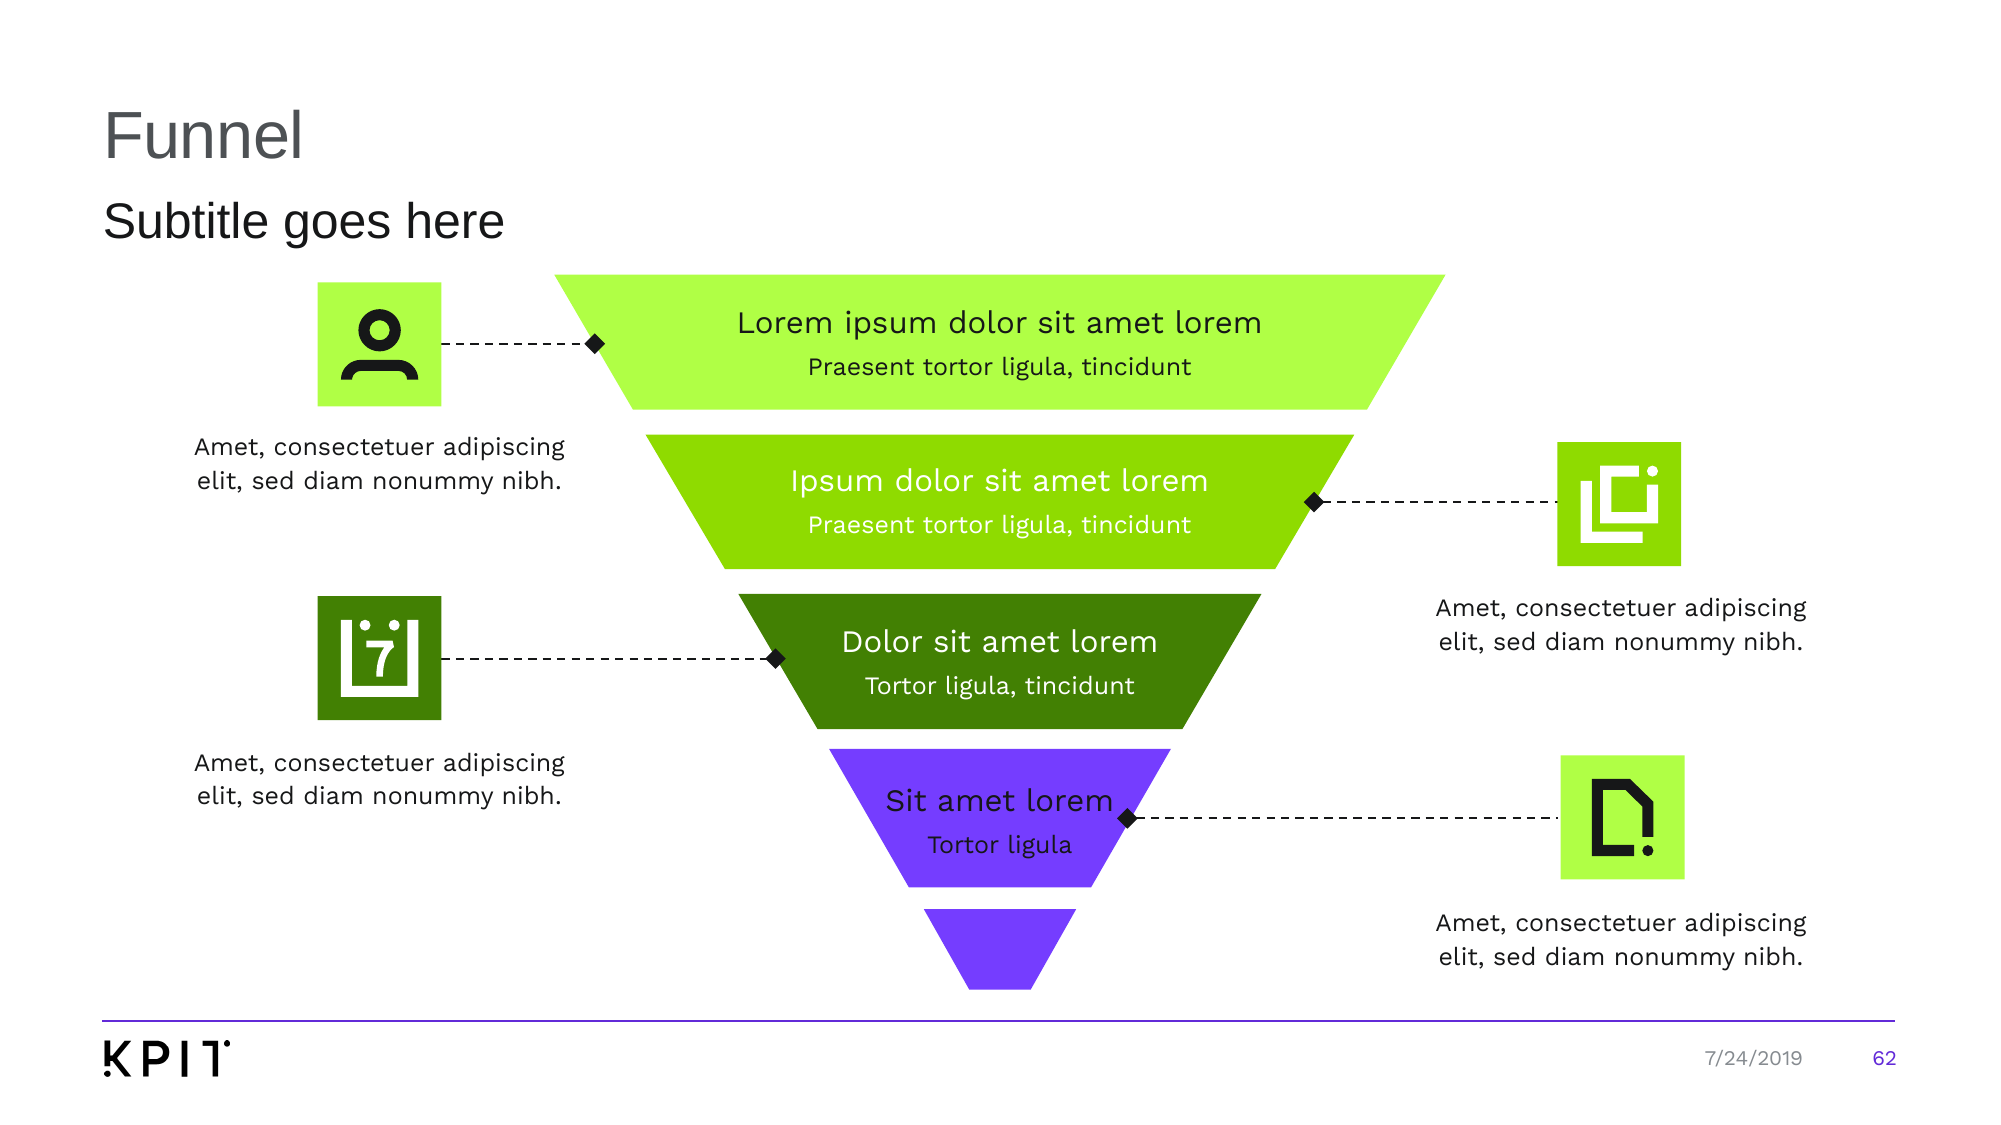

# Funnel
Subtitle goes here

Lorem ipsum dolor sit amet lorem
Praesent tortor ligula, tincidunt

Ipsum dolor sit amet lorem
Praesent tortor ligula, tincidunt

Dolor sit amet lorem
Tortor ligula, tincidunt

Sit amet lorem
Tortor ligula

Amet, consectetuer adipiscing elit, sed diam nonummy nibh.

Amet, consectetuer adipiscing elit, sed diam nonummy nibh.

Amet, consectetuer adipiscing elit, sed diam nonummy nibh.

Amet, consectetuer adipiscing elit, sed diam nonummy nibh.
62
7/24/2019